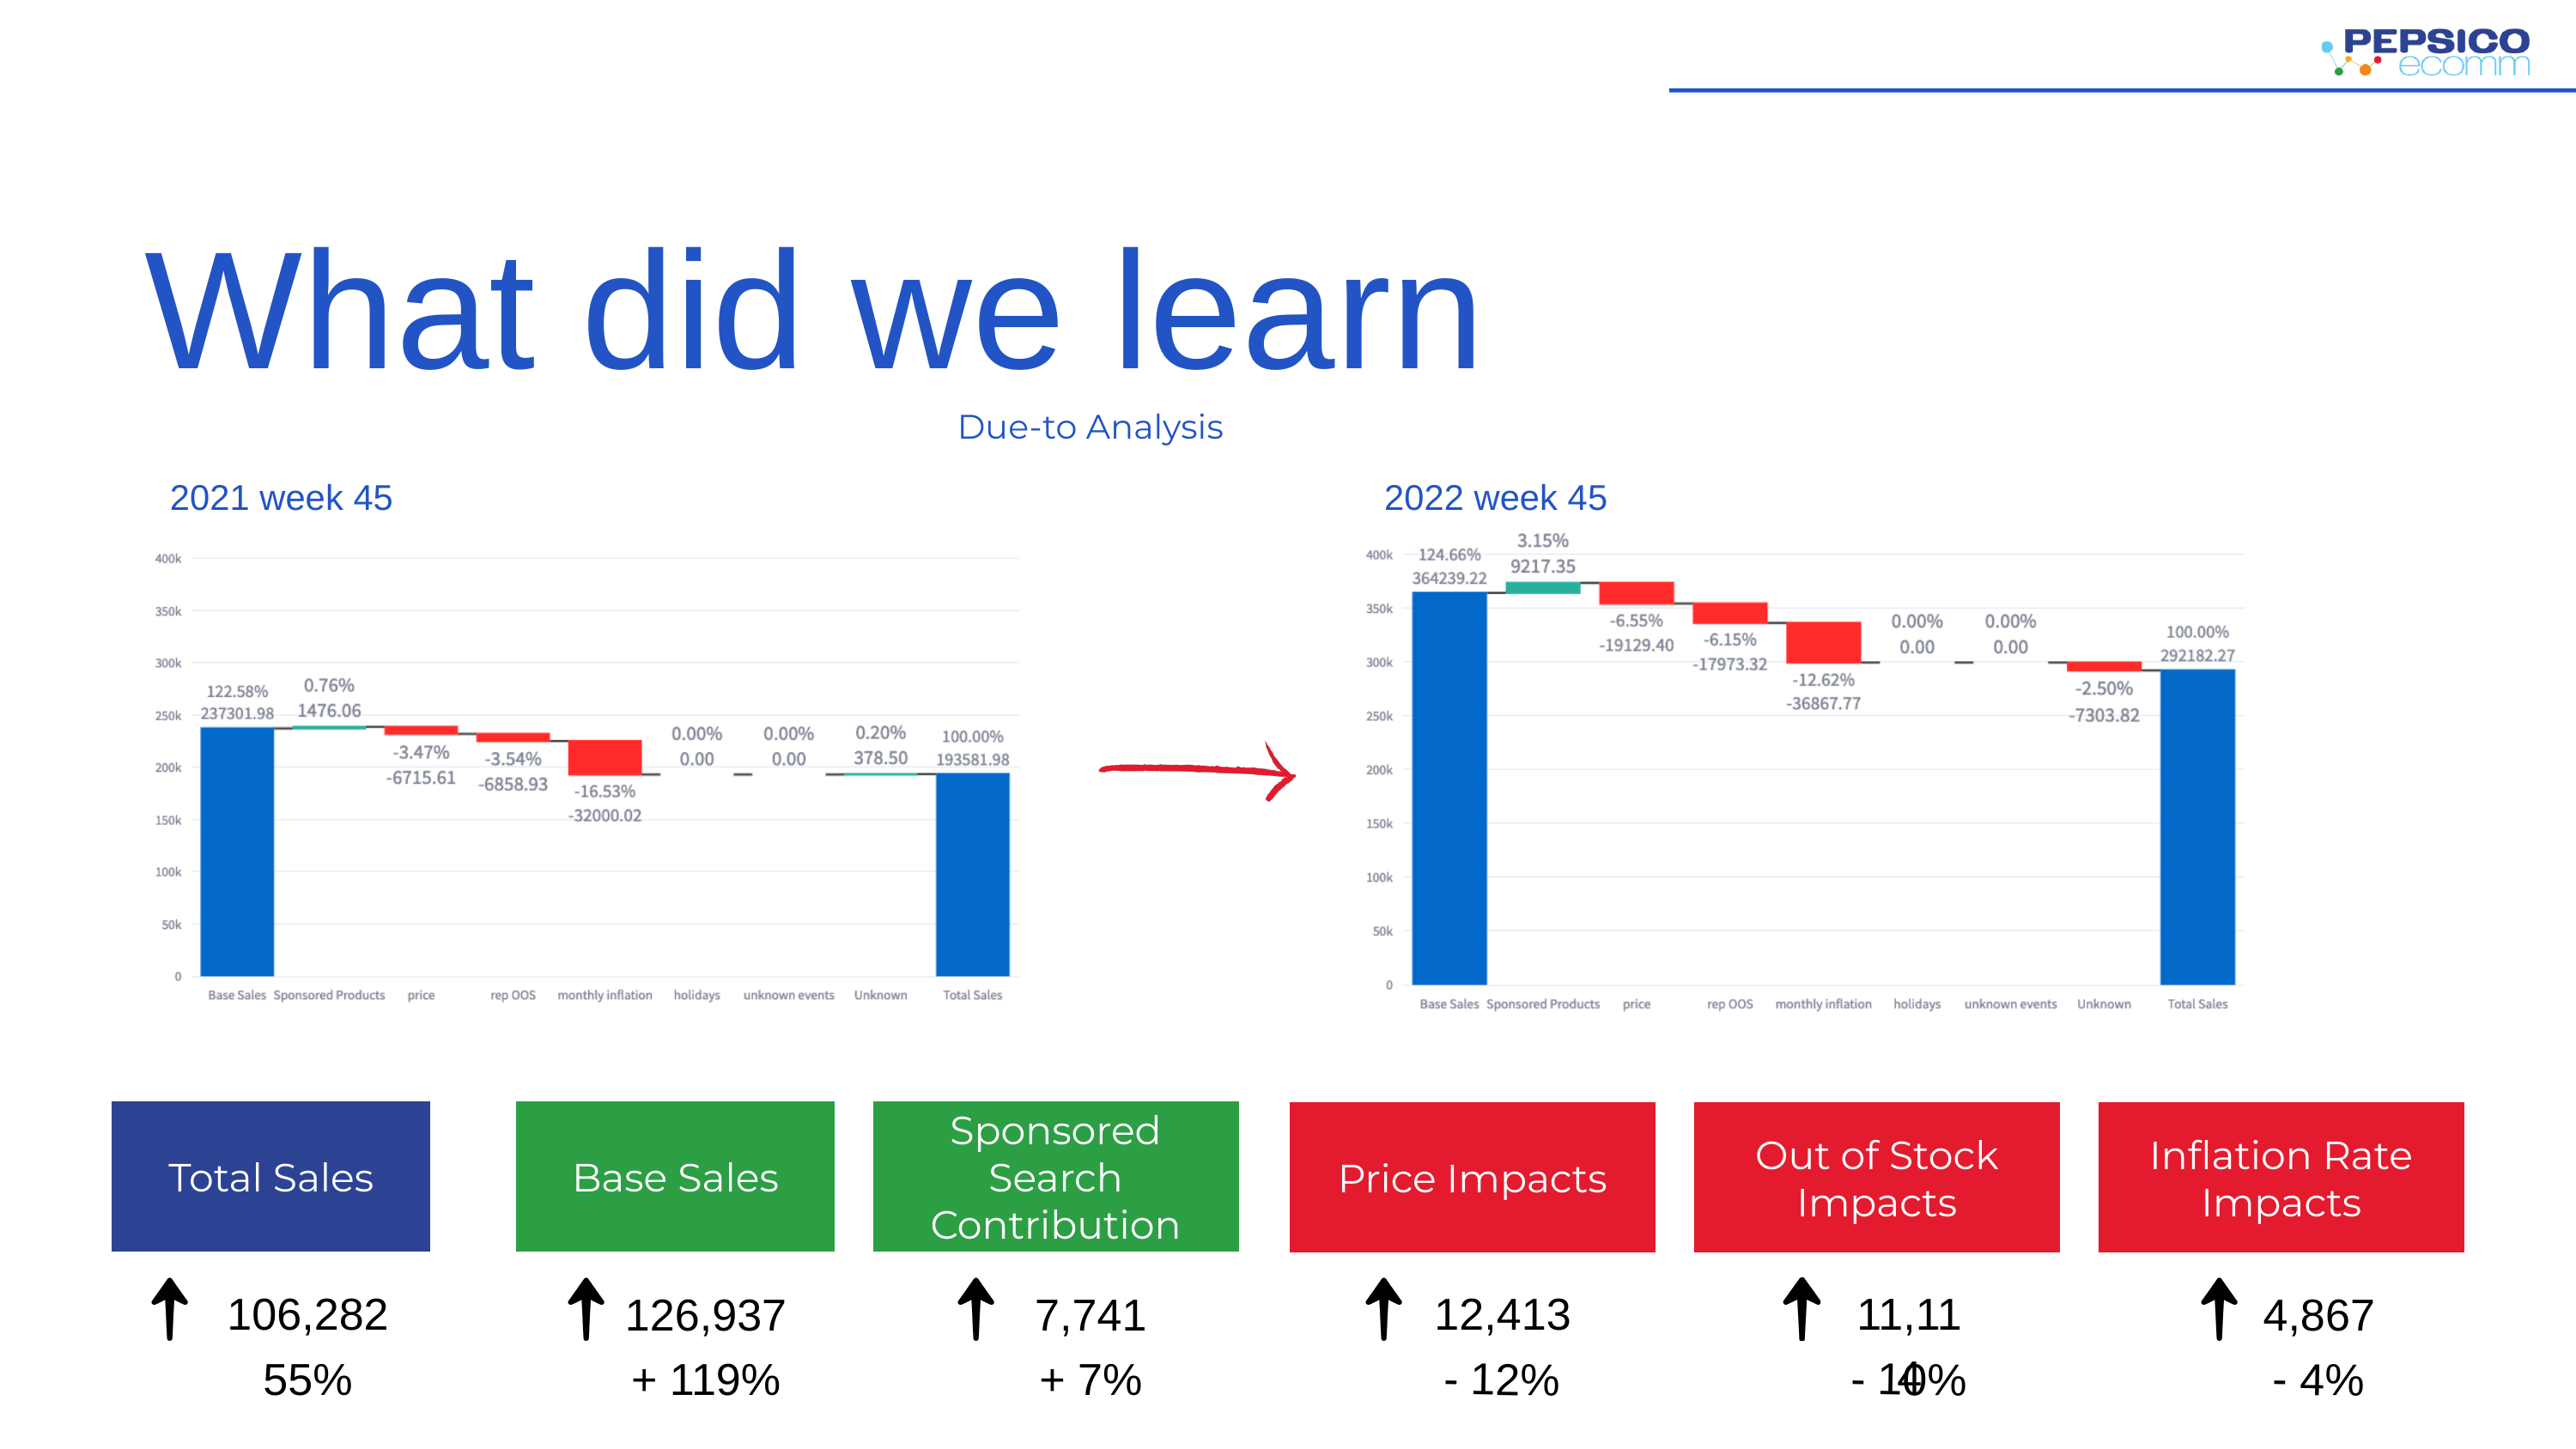

What did we learn
Due-to Analysis
2022 week 45
2021 week 45

Total Sales
Total Sales
Base Sales
Base Sales
Sponsored Search Contribution
Sponsored Search Contribution
Price Impacts
Price Impacts
Out of Stock Impacts
Out Of Stock Impacts
Inflation Rate Impacts
Inflation Impacts
106,282
12,413
11,114

126,937
7,741
4,867
55%
+ 119%
+ 7%
- 12%
- 10%
- 4%